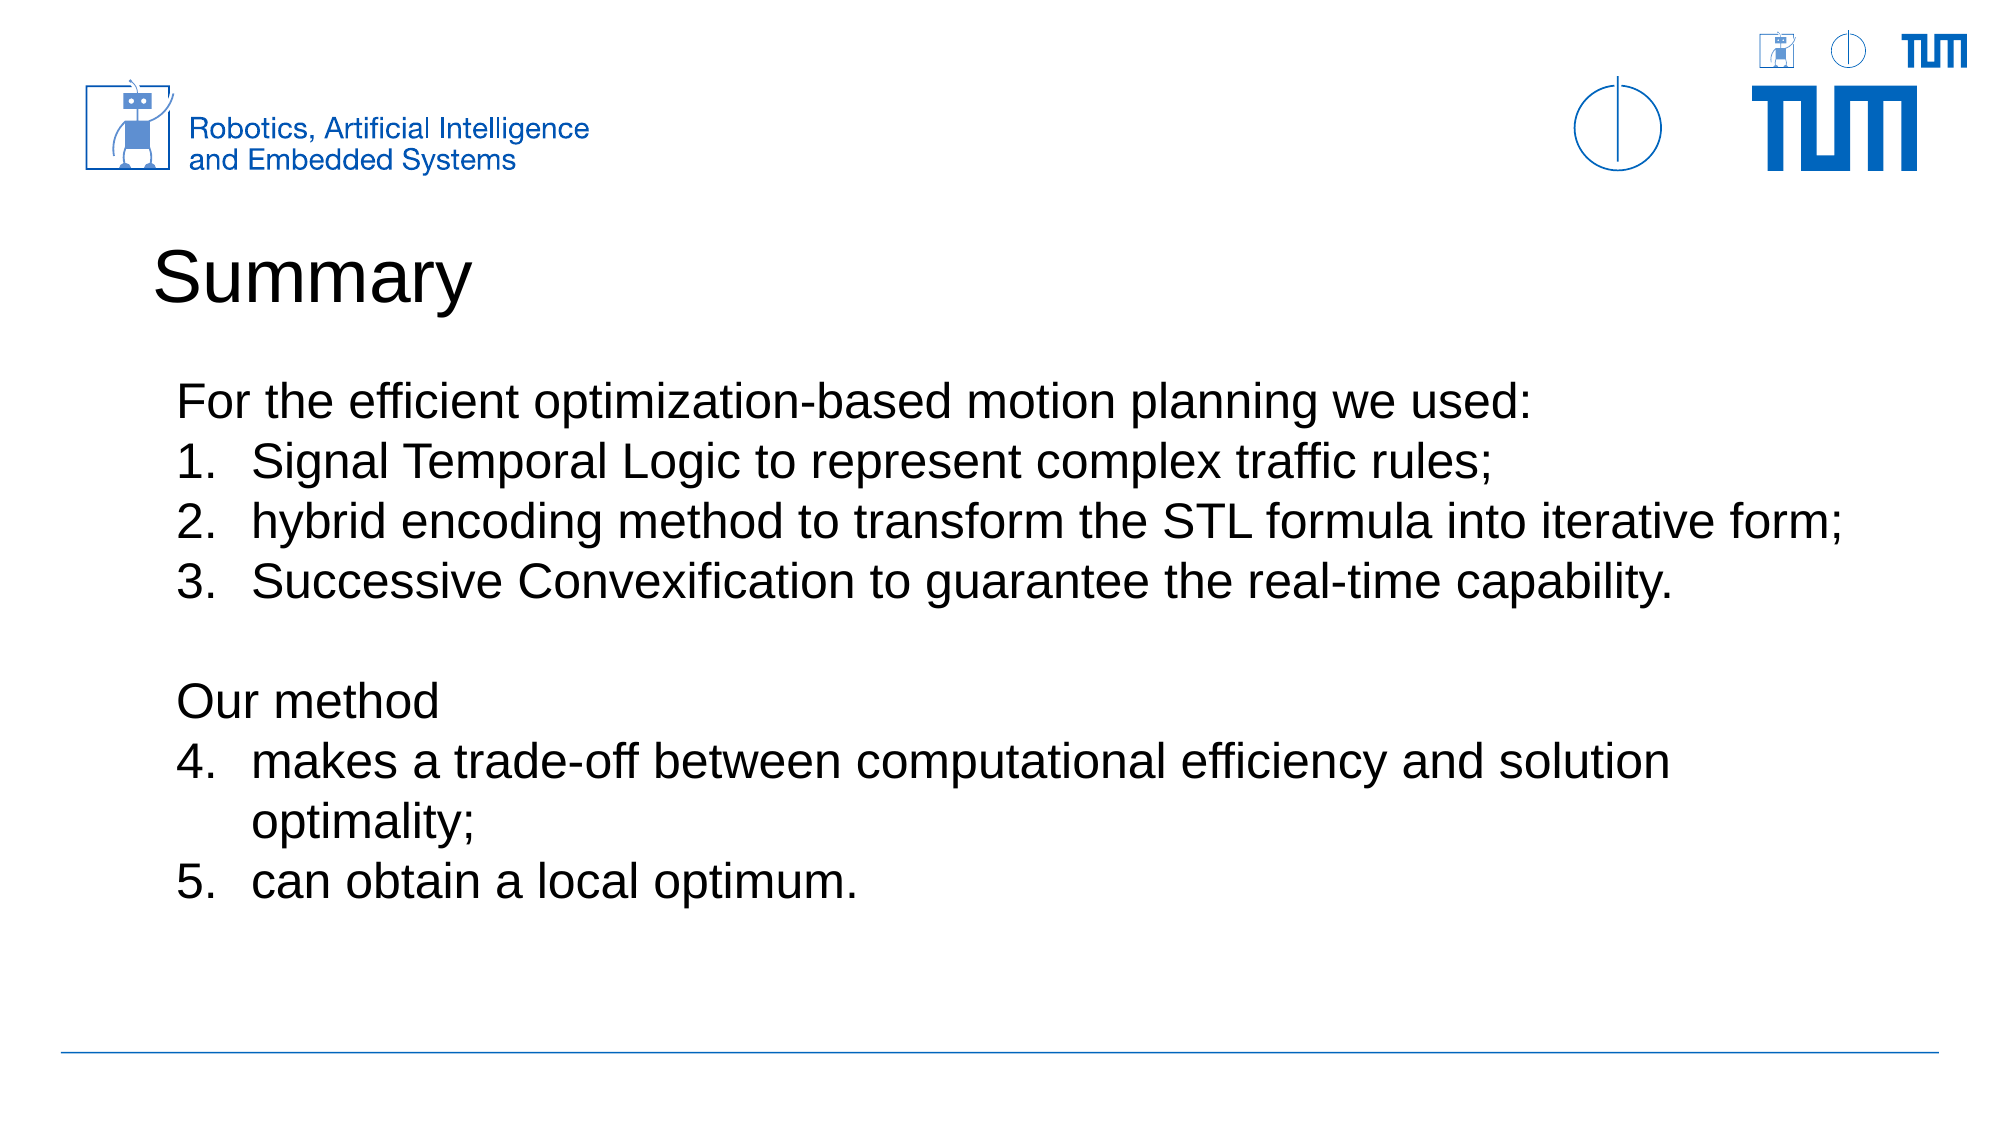

Summary
For the efficient optimization-based motion planning we used:
Signal Temporal Logic to represent complex traffic rules;
hybrid encoding method to transform the STL formula into iterative form;
Successive Convexification to guarantee the real-time capability.

Our method
makes a trade-off between computational efficiency and solution optimality;
can obtain a local optimum.